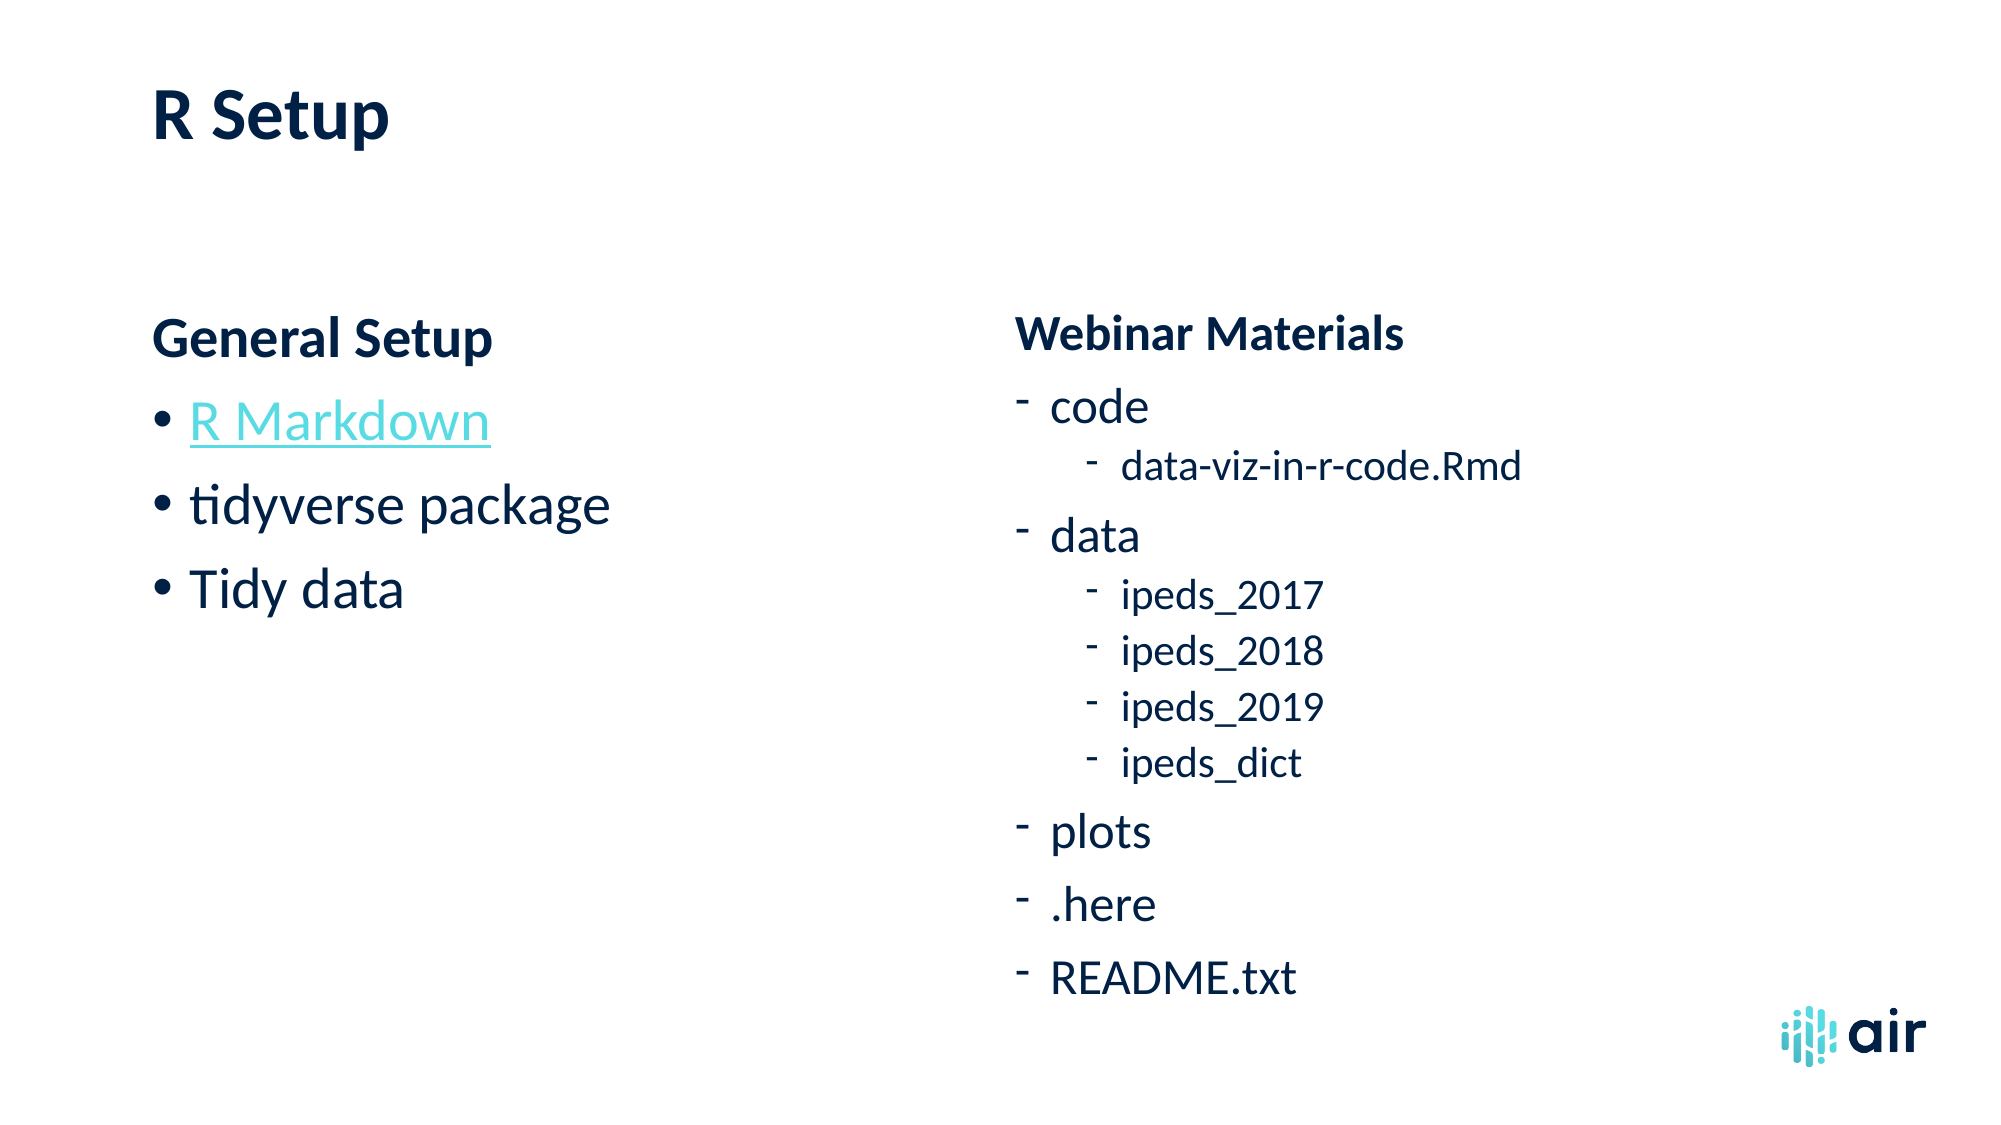

# R Setup
General Setup
R Markdown
tidyverse package
Tidy data

Webinar Materials
code
data-viz-in-r-code.Rmd
data
ipeds_2017
ipeds_2018
ipeds_2019
ipeds_dict
plots
.here
README.txt